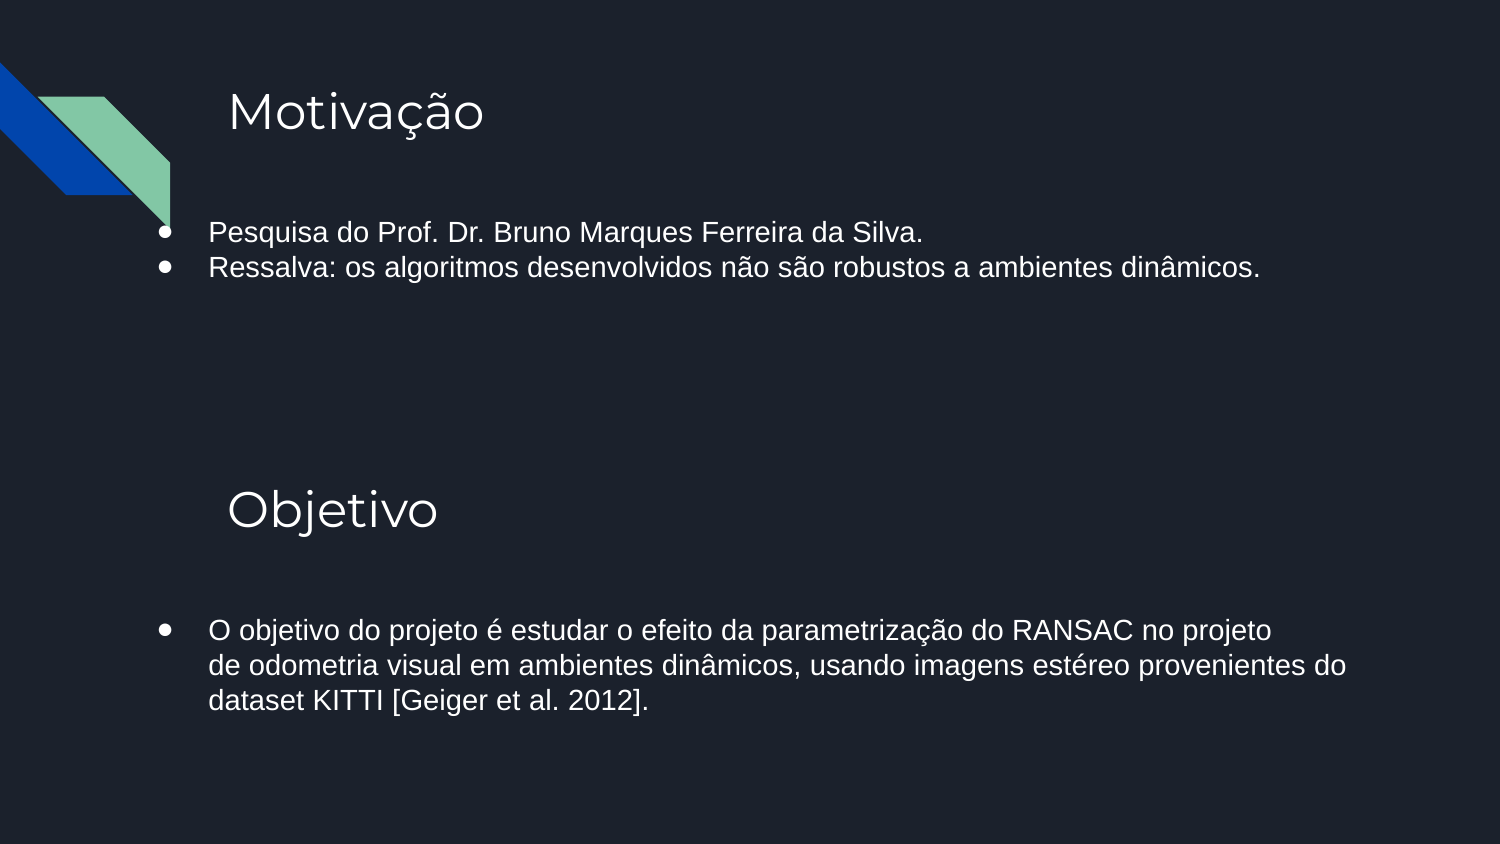

# Motivação
Pesquisa do Prof. Dr. Bruno Marques Ferreira da Silva.
Ressalva: os algoritmos desenvolvidos não são robustos a ambientes dinâmicos.

Objetivo
O objetivo do projeto é estudar o efeito da parametrização do RANSAC no projeto
de odometria visual em ambientes dinâmicos, usando imagens estéreo provenientes do
dataset KITTI [Geiger et al. 2012].